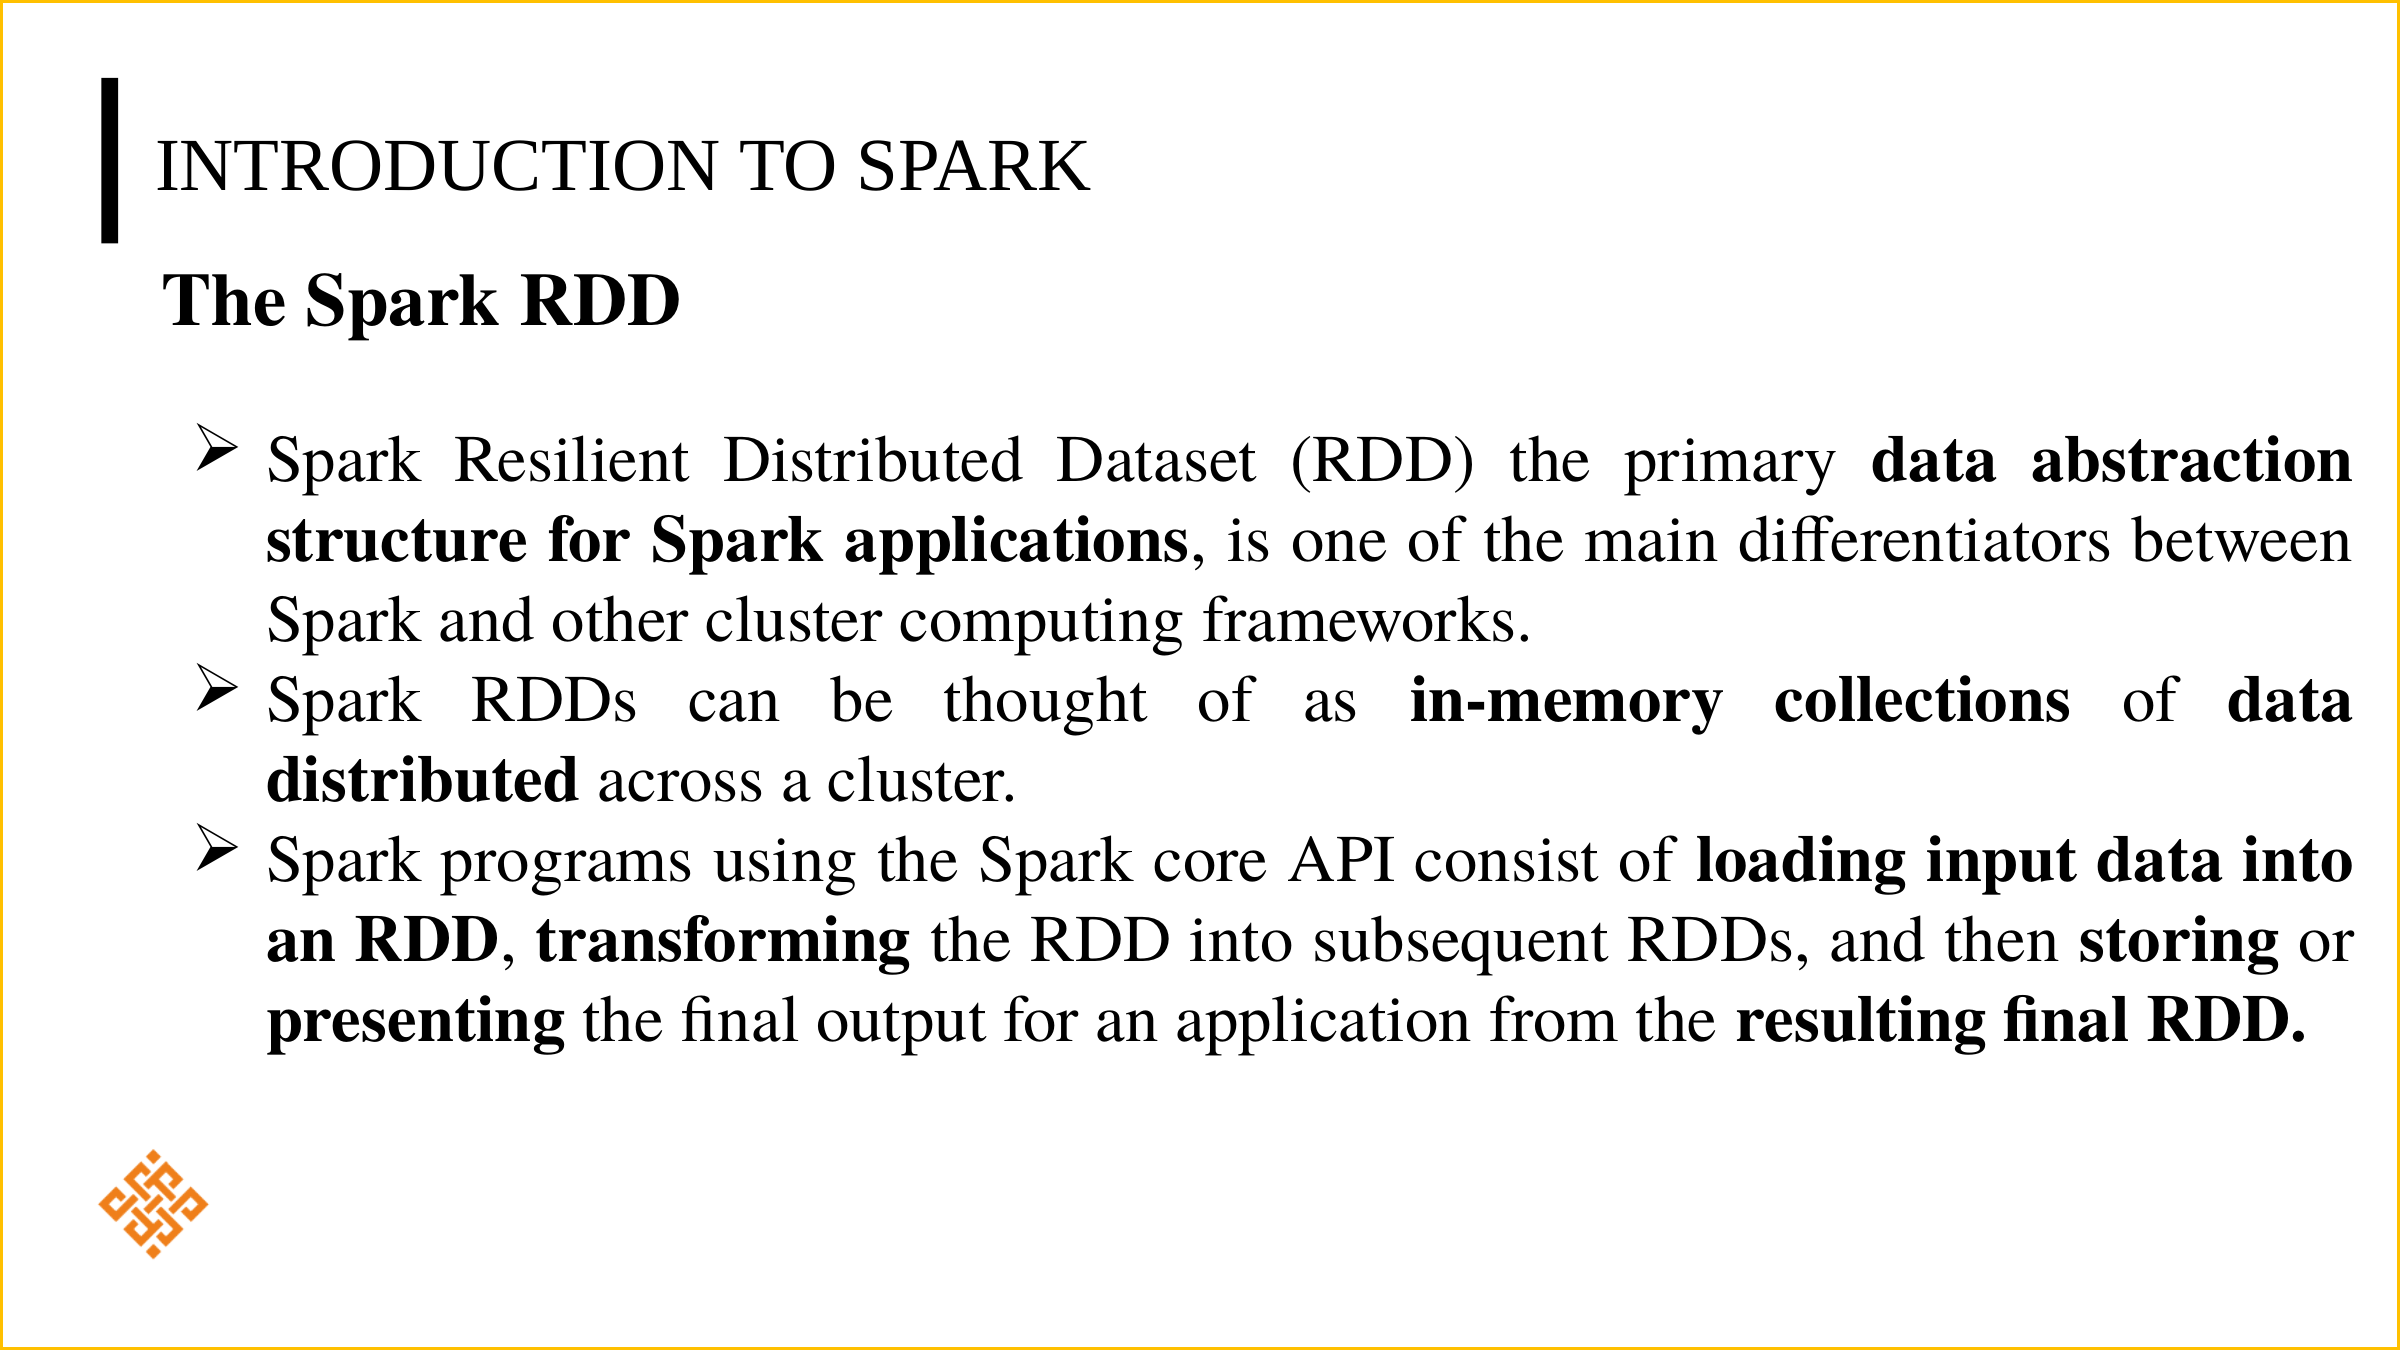

# Introduction to Spark
The Spark RDD
Spark Resilient Distributed Dataset (RDD) the primary data abstraction structure for Spark applications, is one of the main differentiators between Spark and other cluster computing frameworks.
Spark RDDs can be thought of as in-memory collections of data distributed across a cluster.
Spark programs using the Spark core API consist of loading input data into an RDD, transforming the RDD into subsequent RDDs, and then storing or presenting the final output for an application from the resulting final RDD.